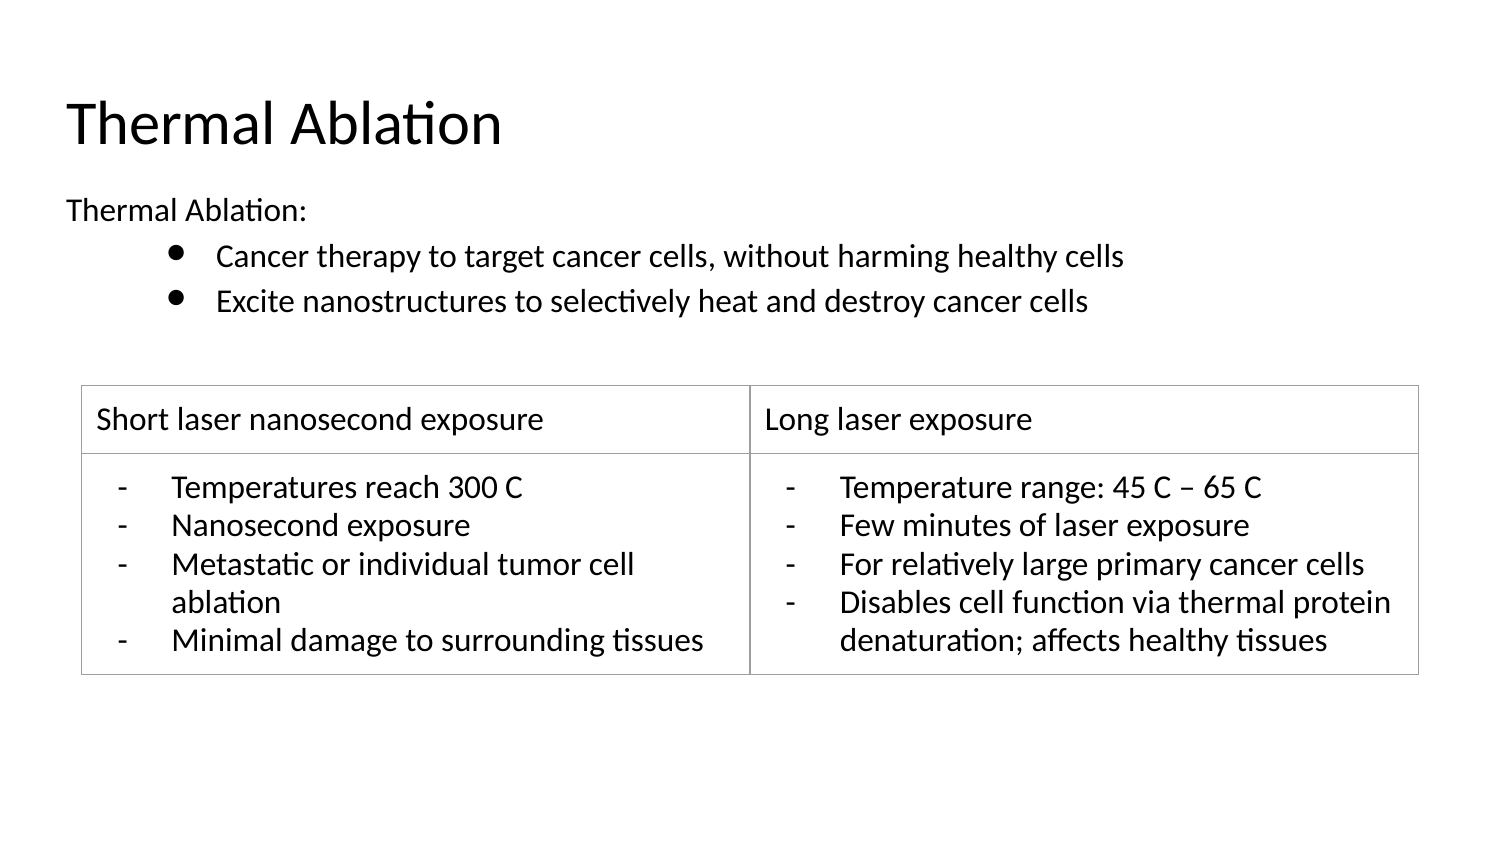

# Thermal Ablation
Thermal Ablation:
Cancer therapy to target cancer cells, without harming healthy cells
Excite nanostructures to selectively heat and destroy cancer cells

| Short laser nanosecond exposure | Long laser exposure |
| --- | --- |
| Temperatures reach 300 C Nanosecond exposure Metastatic or individual tumor cell ablation Minimal damage to surrounding tissues | Temperature range: 45 C – 65 C Few minutes of laser exposure For relatively large primary cancer cells Disables cell function via thermal protein denaturation; affects healthy tissues |